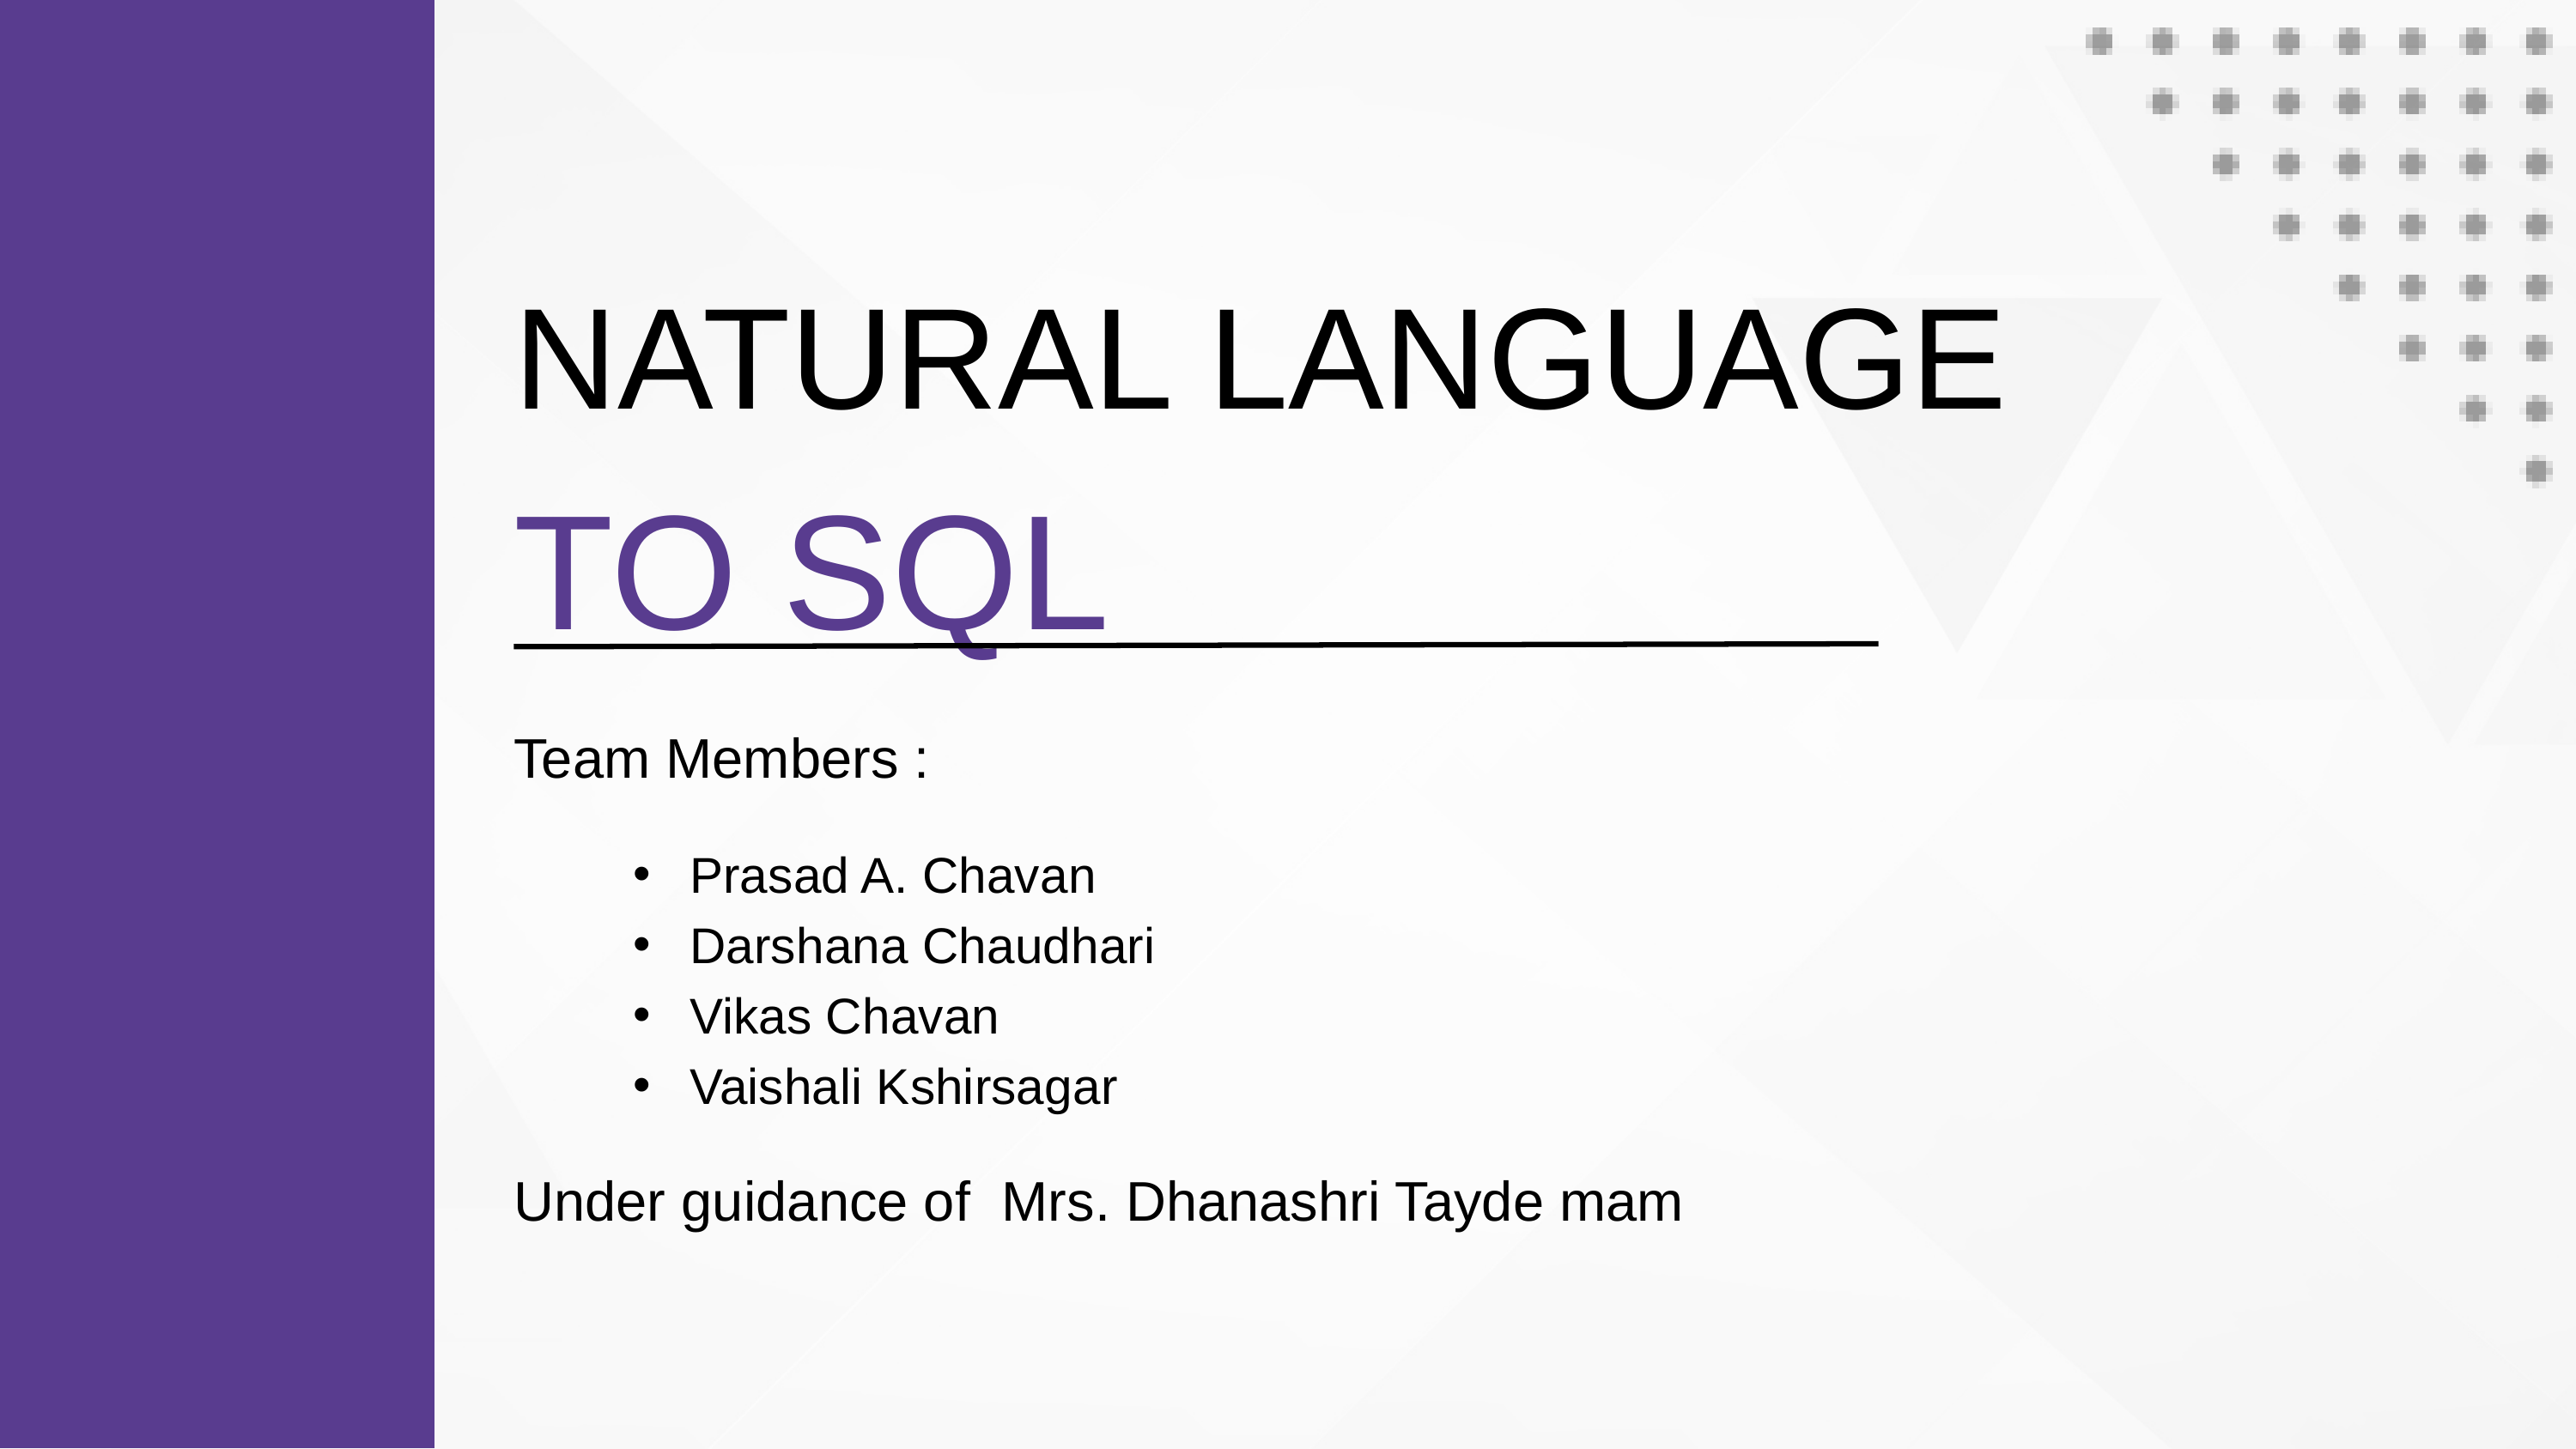

NATURAL LANGUAGE
TO SQL

Team Members :
 Prasad A. Chavan
 Darshana Chaudhari
 Vikas Chavan
 Vaishali Kshirsagar
Under guidance of  Mrs. Dhanashri Tayde mam